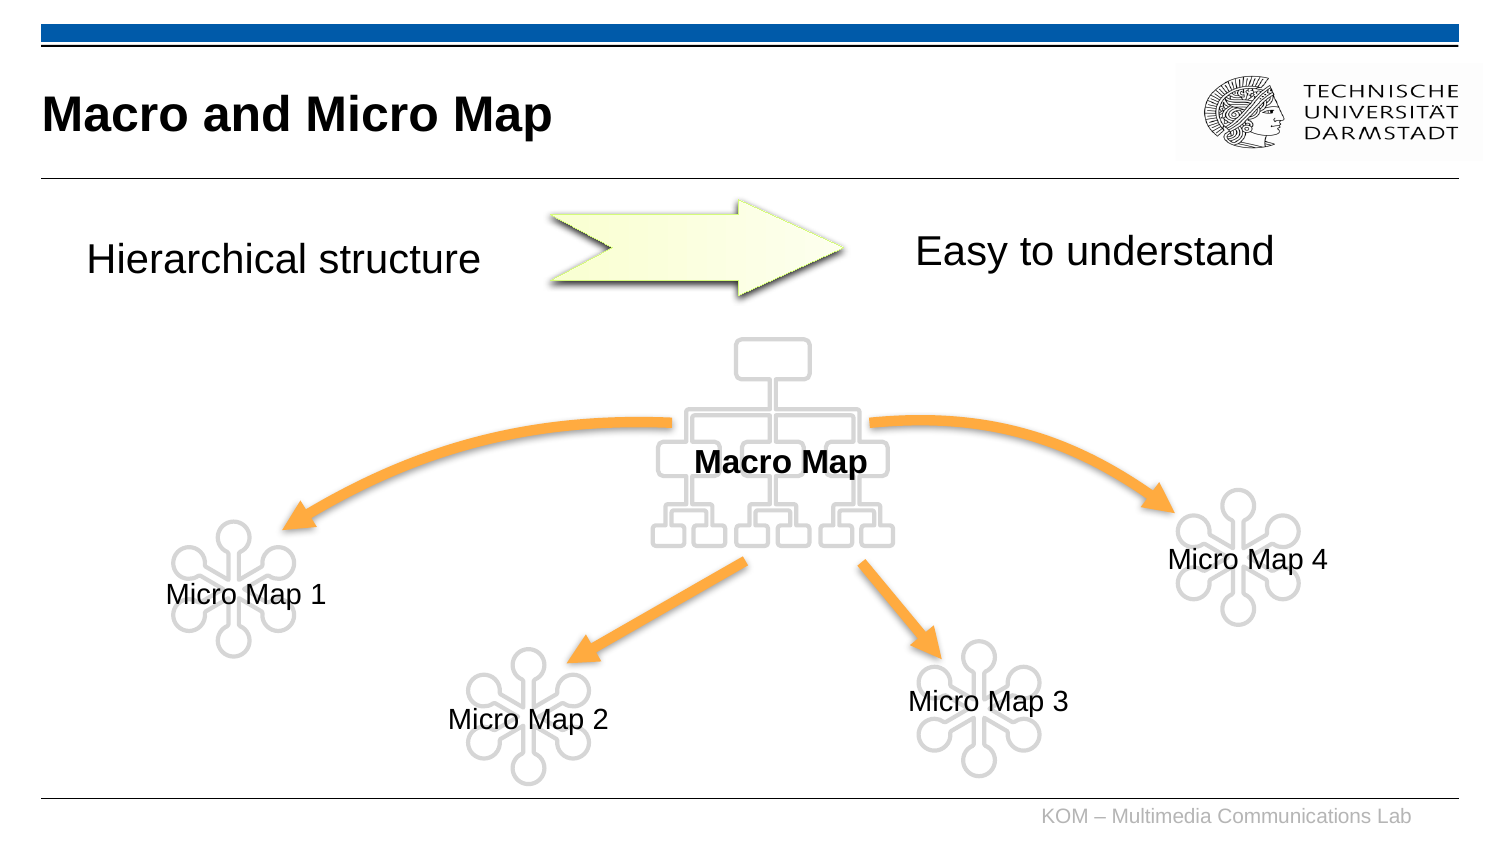

# Macro and Micro Map

Hierarchical structure
Easy to understand

Macro Map

Micro Map 4

Micro Map 1

Micro Map 3
Micro Map 2